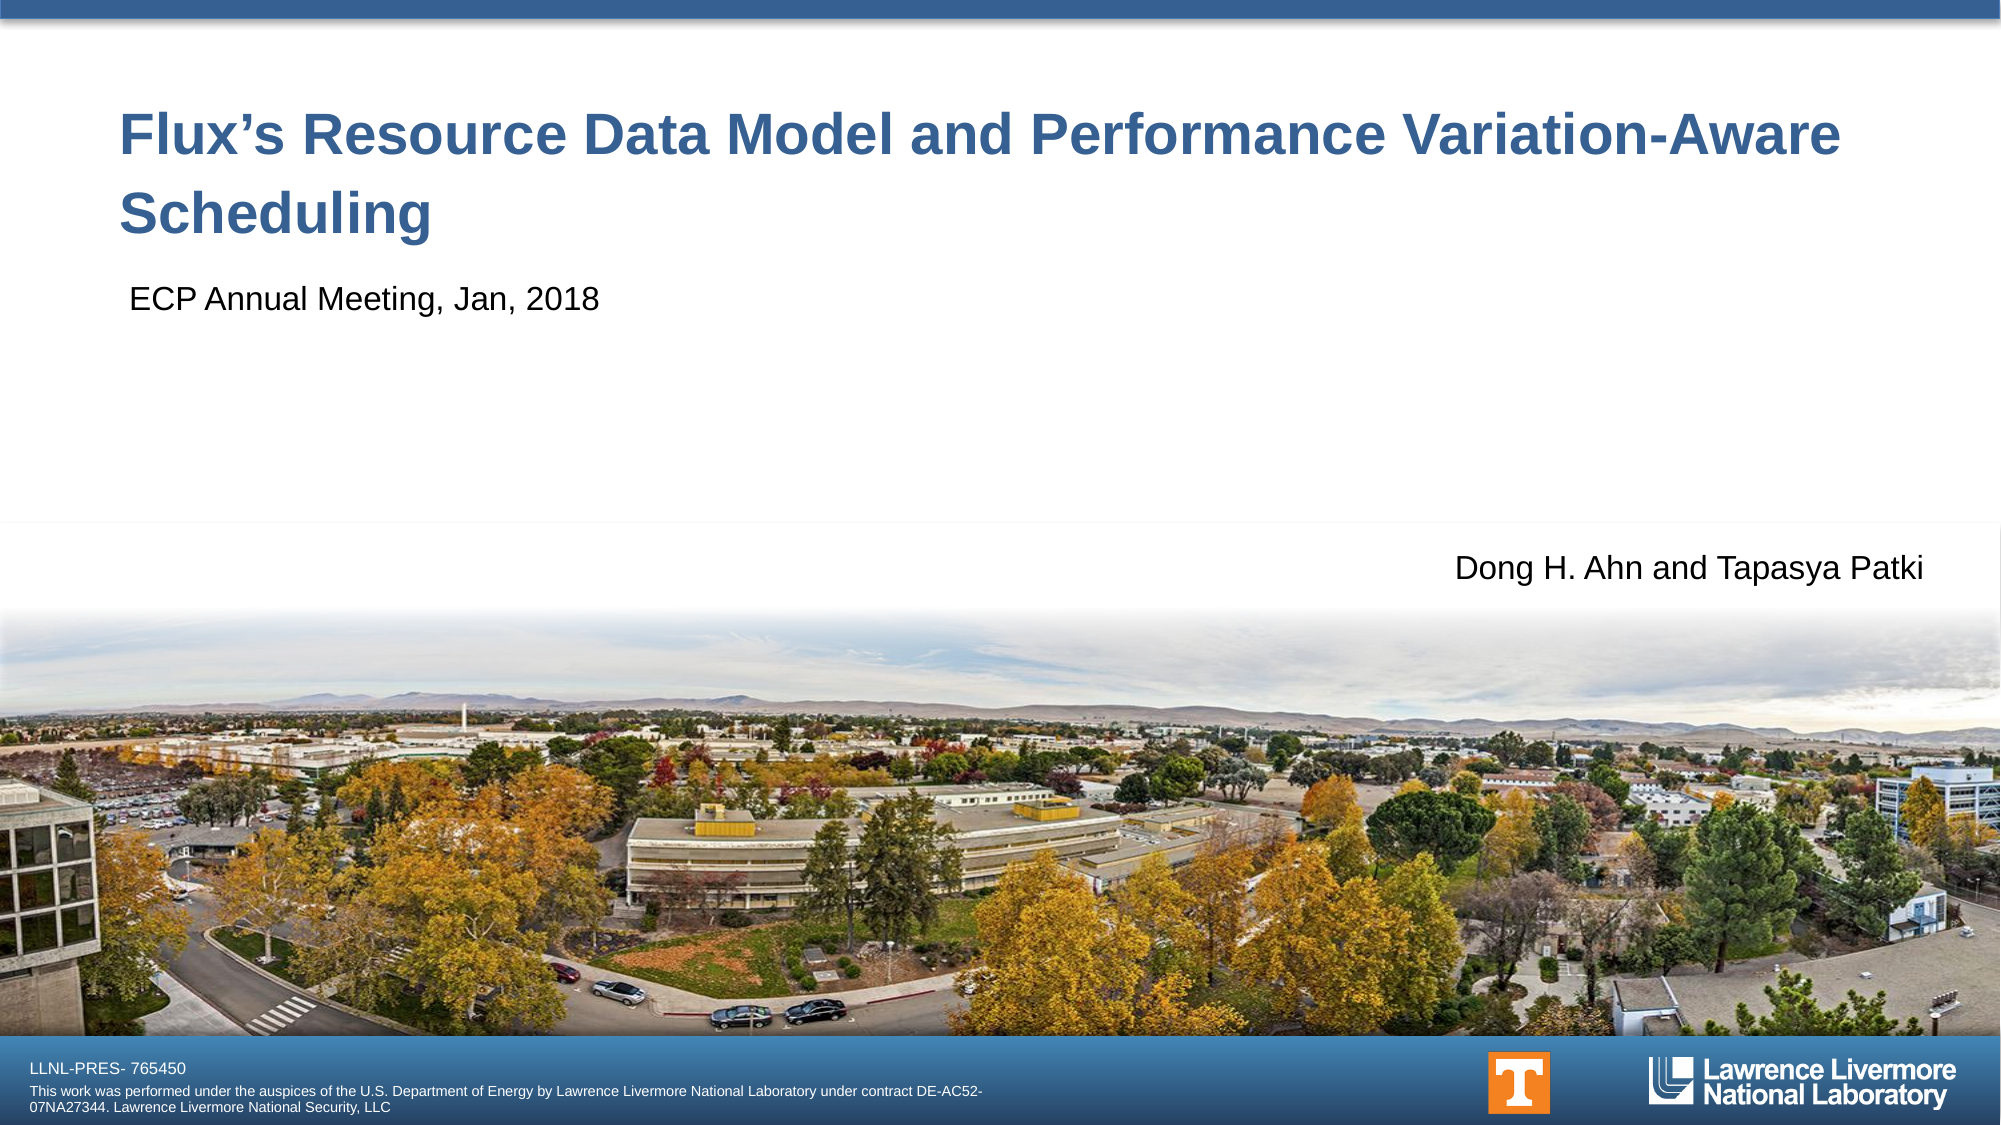

# Flux’s Resource Data Model and Performance Variation-Aware Scheduling
ECP Annual Meeting, Jan, 2018
Dong H. Ahn and Tapasya Patki